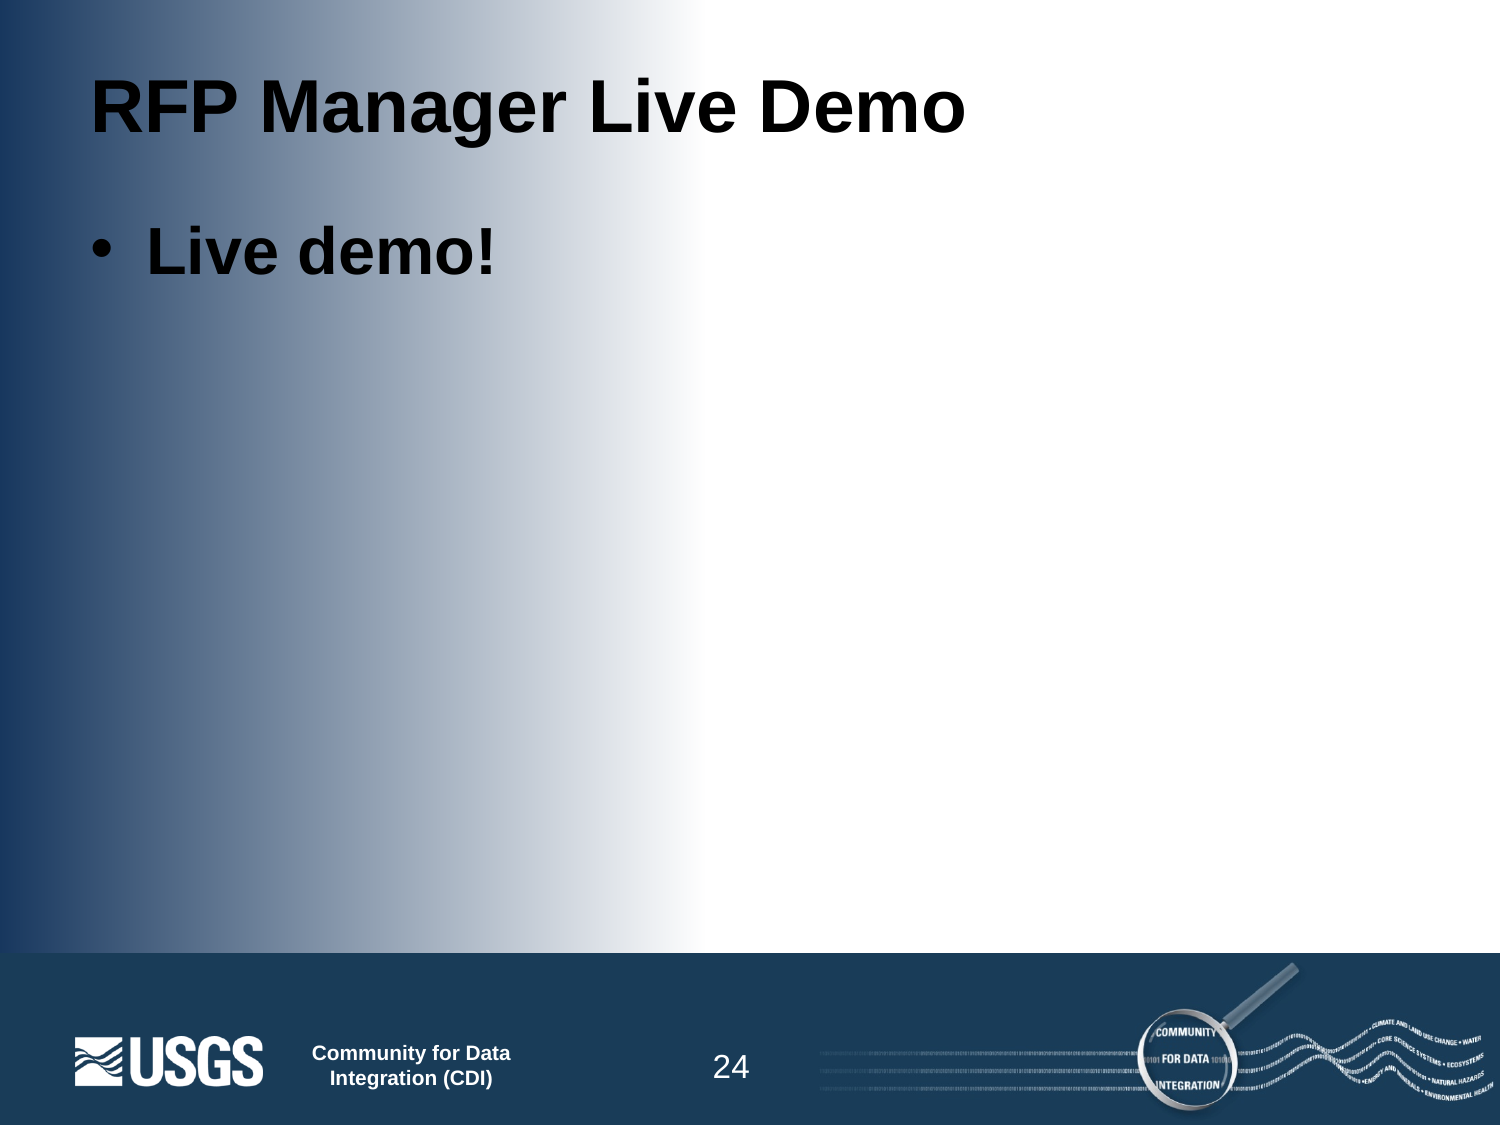

# RFP Manager Live Demo
Live demo!